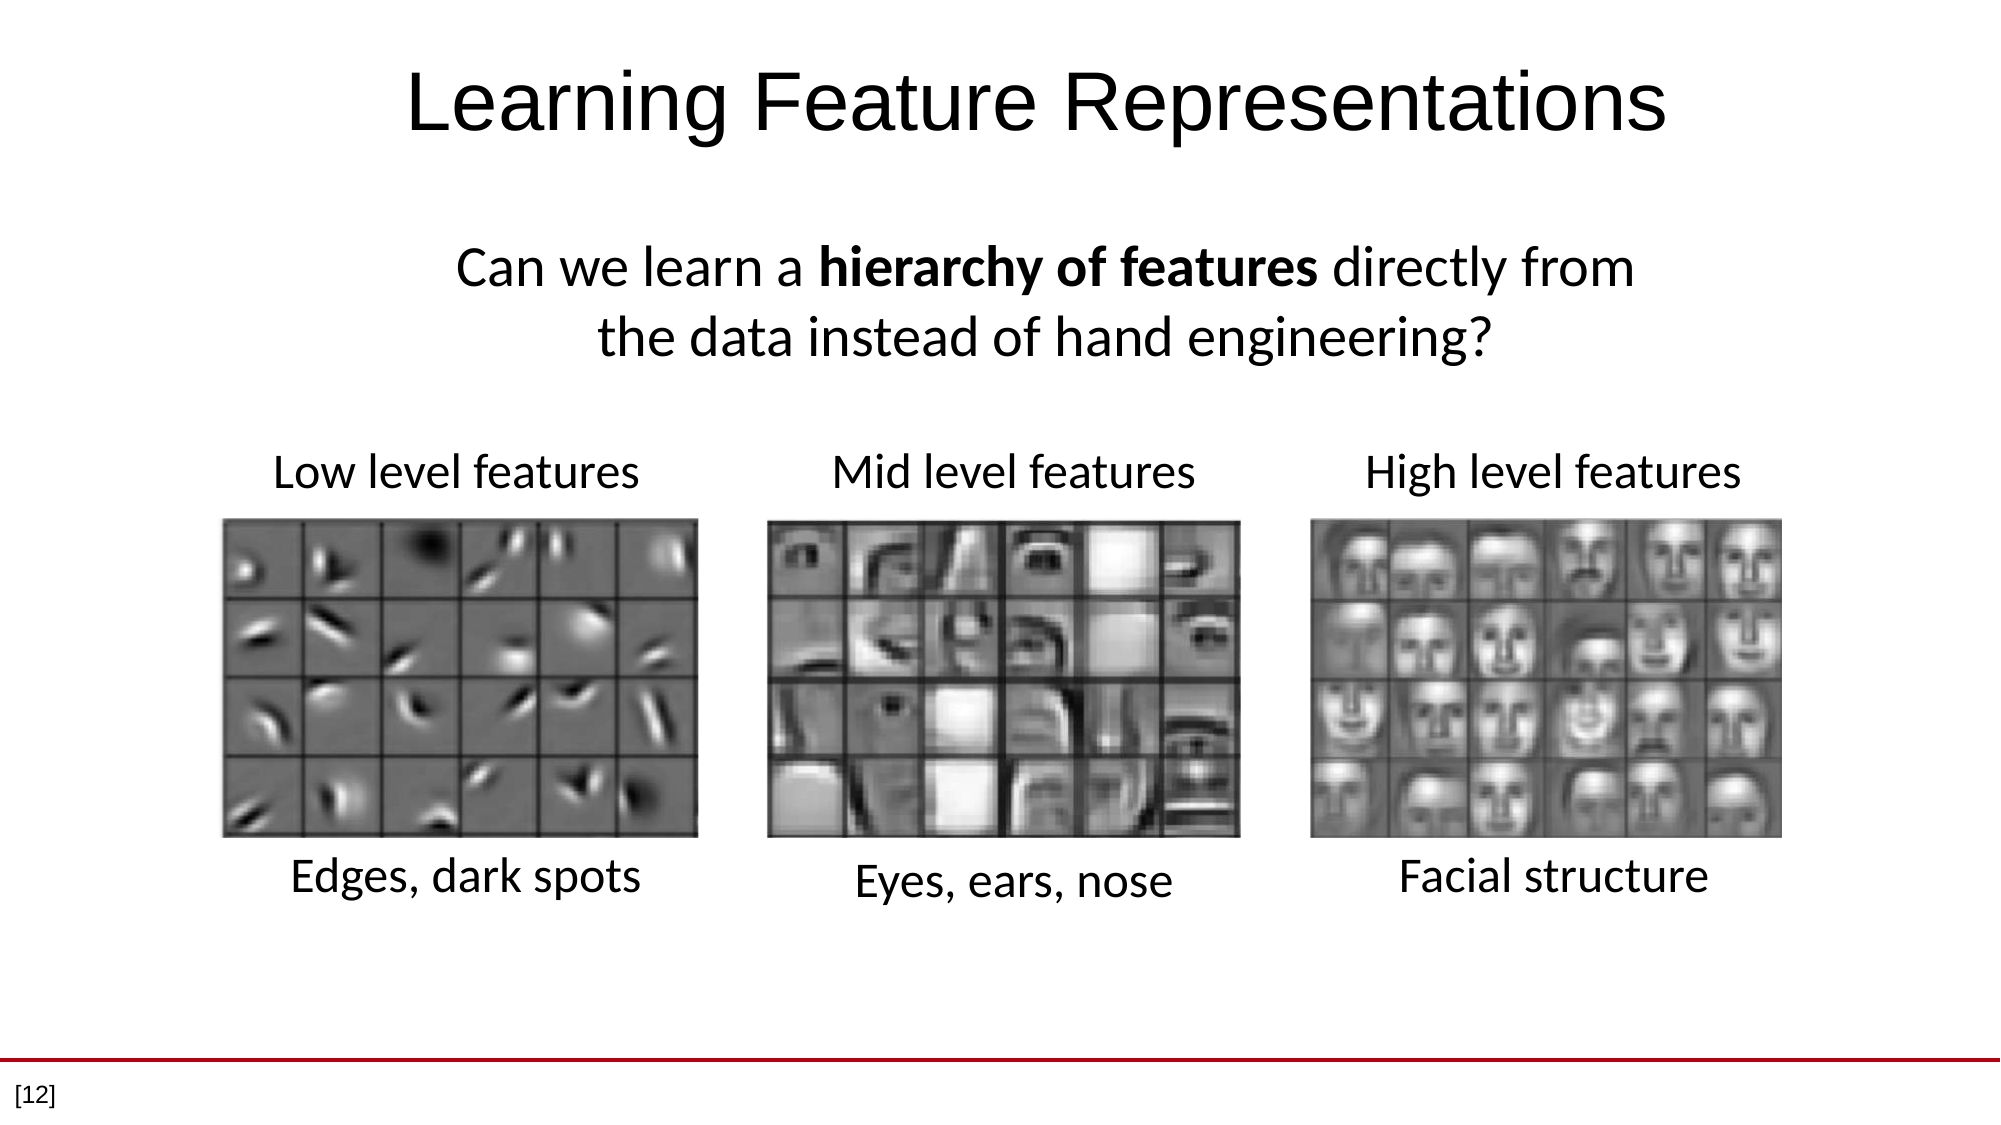

# Learning Feature Representations
Can we learn a hierarchy of features directly from the data instead of hand engineering?
Low level features	Mid level features	High level features

Edges, dark spots
Facial structure
Eyes, ears, nose
[12]